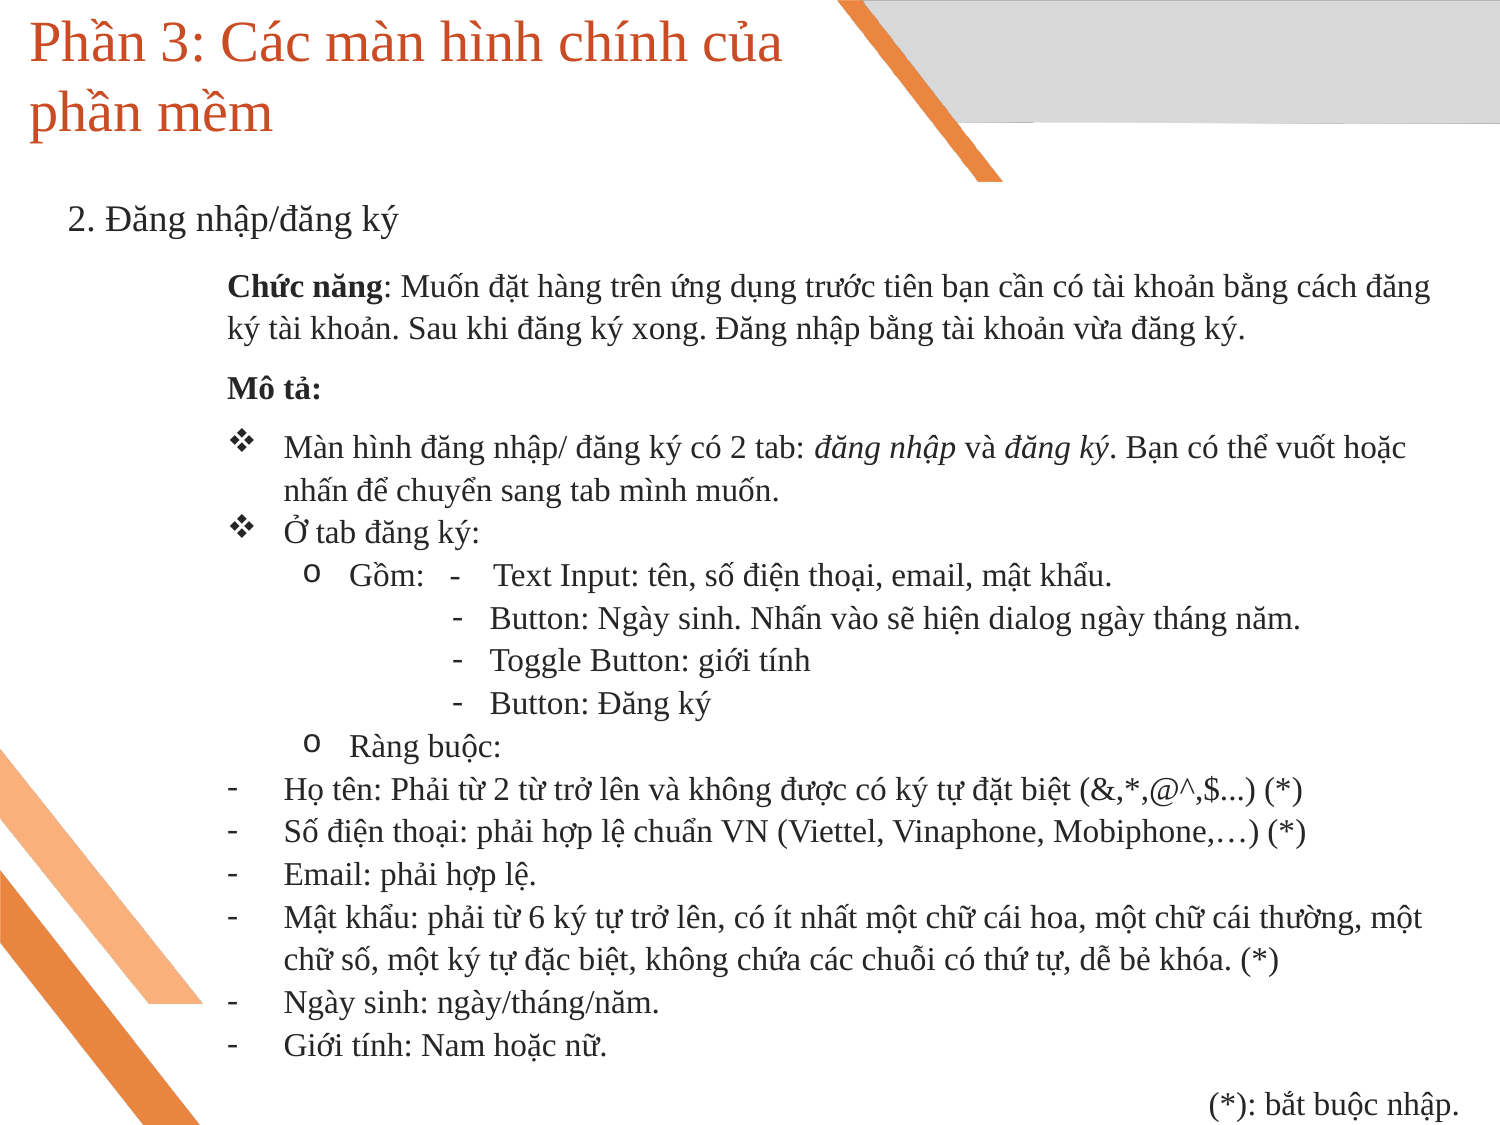

# Phần 3: Các màn hình chính của phần mềm
2. Đăng nhập/đăng ký
Chức năng: Muốn đặt hàng trên ứng dụng trước tiên bạn cần có tài khoản bằng cách đăng ký tài khoản. Sau khi đăng ký xong. Đăng nhập bằng tài khoản vừa đăng ký.
Mô tả:
Màn hình đăng nhập/ đăng ký có 2 tab: đăng nhập và đăng ký. Bạn có thể vuốt hoặc nhấn để chuyển sang tab mình muốn.
Ở tab đăng ký:
Gồm:   -    Text Input: tên, số điện thoại, email, mật khẩu.
Button: Ngày sinh. Nhấn vào sẽ hiện dialog ngày tháng năm.
Toggle Button: giới tính
Button: Đăng ký
Ràng buộc:
Họ tên: Phải từ 2 từ trở lên và không được có ký tự đặt biệt (&,*,@^,$...) (*)
Số điện thoại: phải hợp lệ chuẩn VN (Viettel, Vinaphone, Mobiphone,…) (*)
Email: phải hợp lệ.
Mật khẩu: phải từ 6 ký tự trở lên, có ít nhất một chữ cái hoa, một chữ cái thường, một chữ số, một ký tự đặc biệt, không chứa các chuỗi có thứ tự, dễ bẻ khóa. (*)
Ngày sinh: ngày/tháng/năm.
Giới tính: Nam hoặc nữ.
(*): bắt buộc nhập.